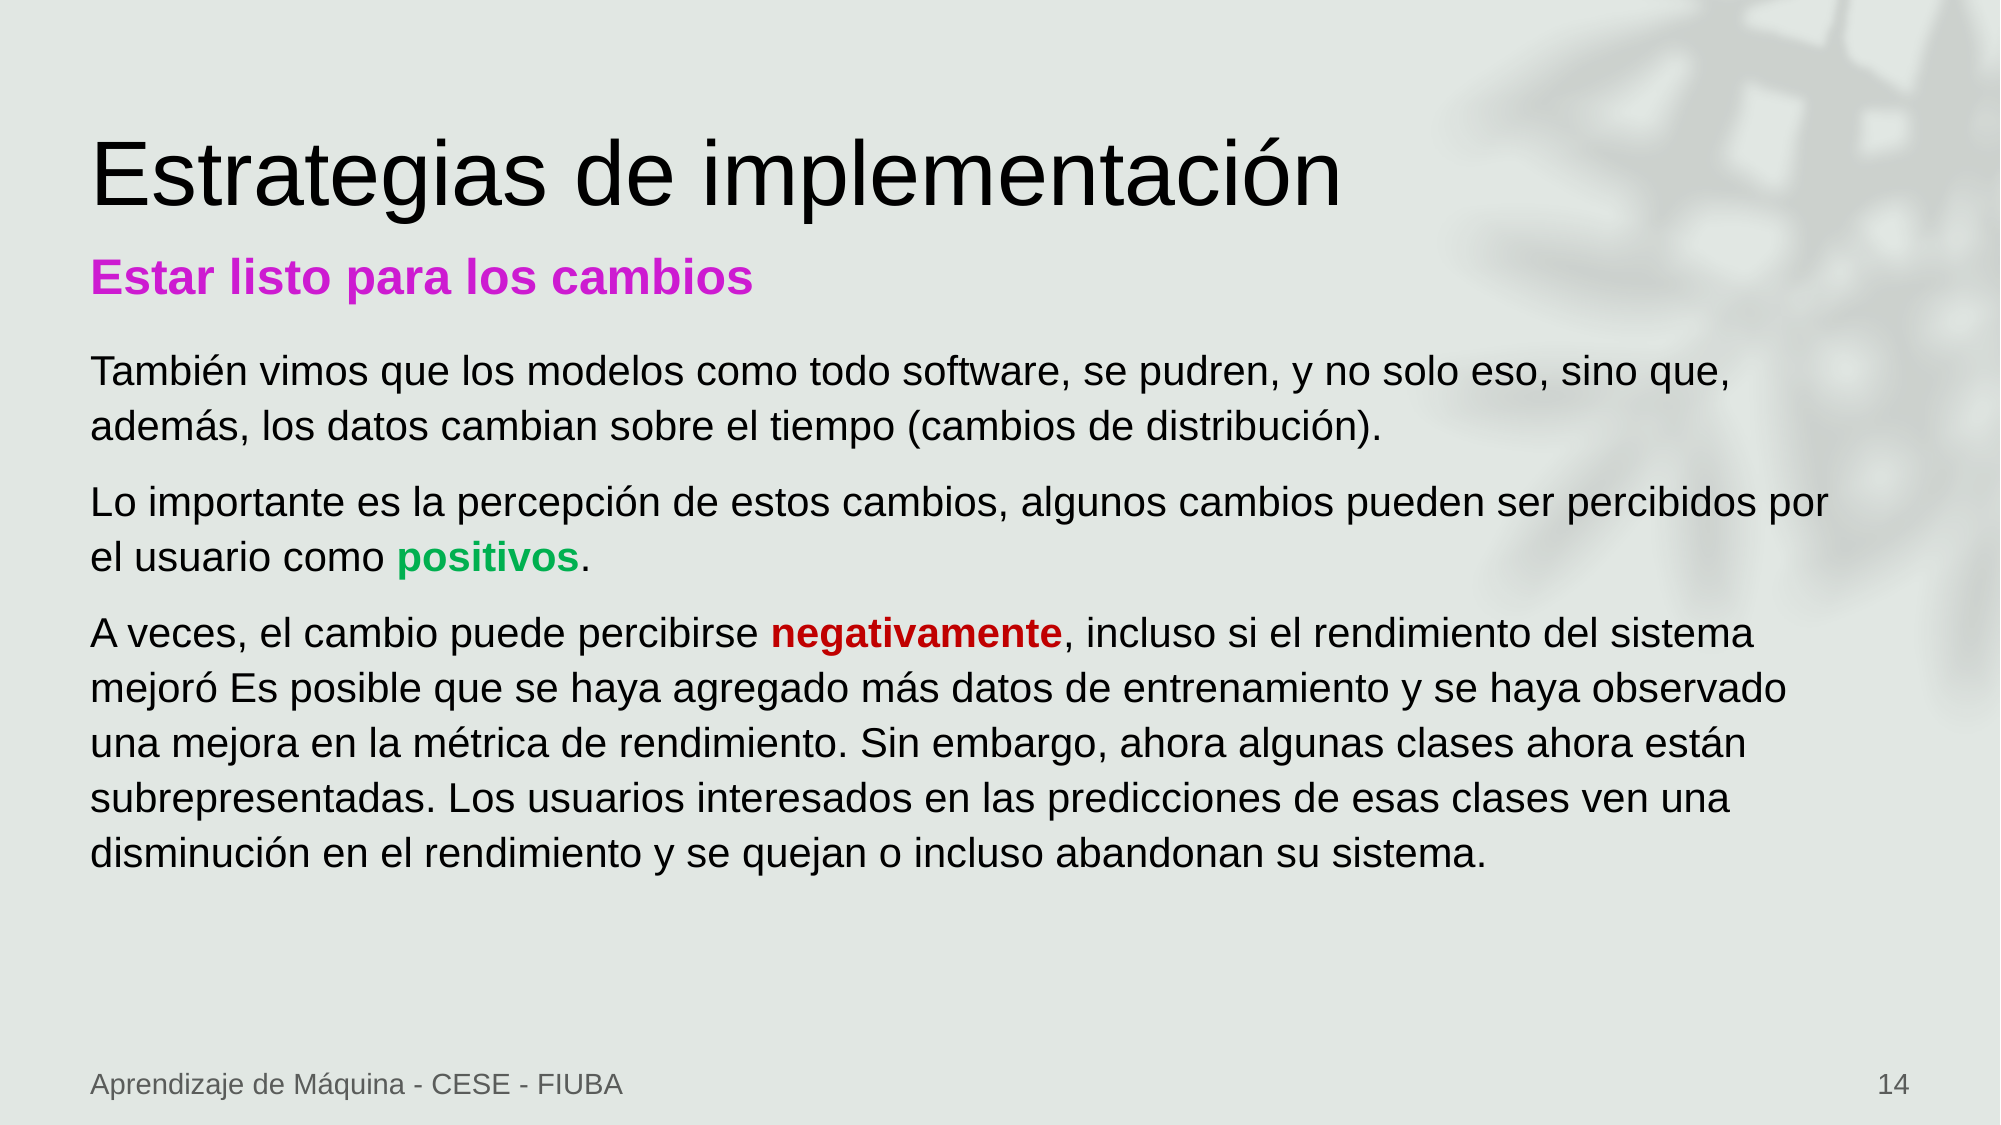

# Estrategias de implementación
Estar listo para los cambios
También vimos que los modelos como todo software, se pudren, y no solo eso, sino que, además, los datos cambian sobre el tiempo (cambios de distribución).
Lo importante es la percepción de estos cambios, algunos cambios pueden ser percibidos por el usuario como positivos.
A veces, el cambio puede percibirse negativamente, incluso si el rendimiento del sistema mejoró Es posible que se haya agregado más datos de entrenamiento y se haya observado una mejora en la métrica de rendimiento. Sin embargo, ahora algunas clases ahora están subrepresentadas. Los usuarios interesados en las predicciones de esas clases ven una disminución en el rendimiento y se quejan o incluso abandonan su sistema.
Aprendizaje de Máquina - CESE - FIUBA
14